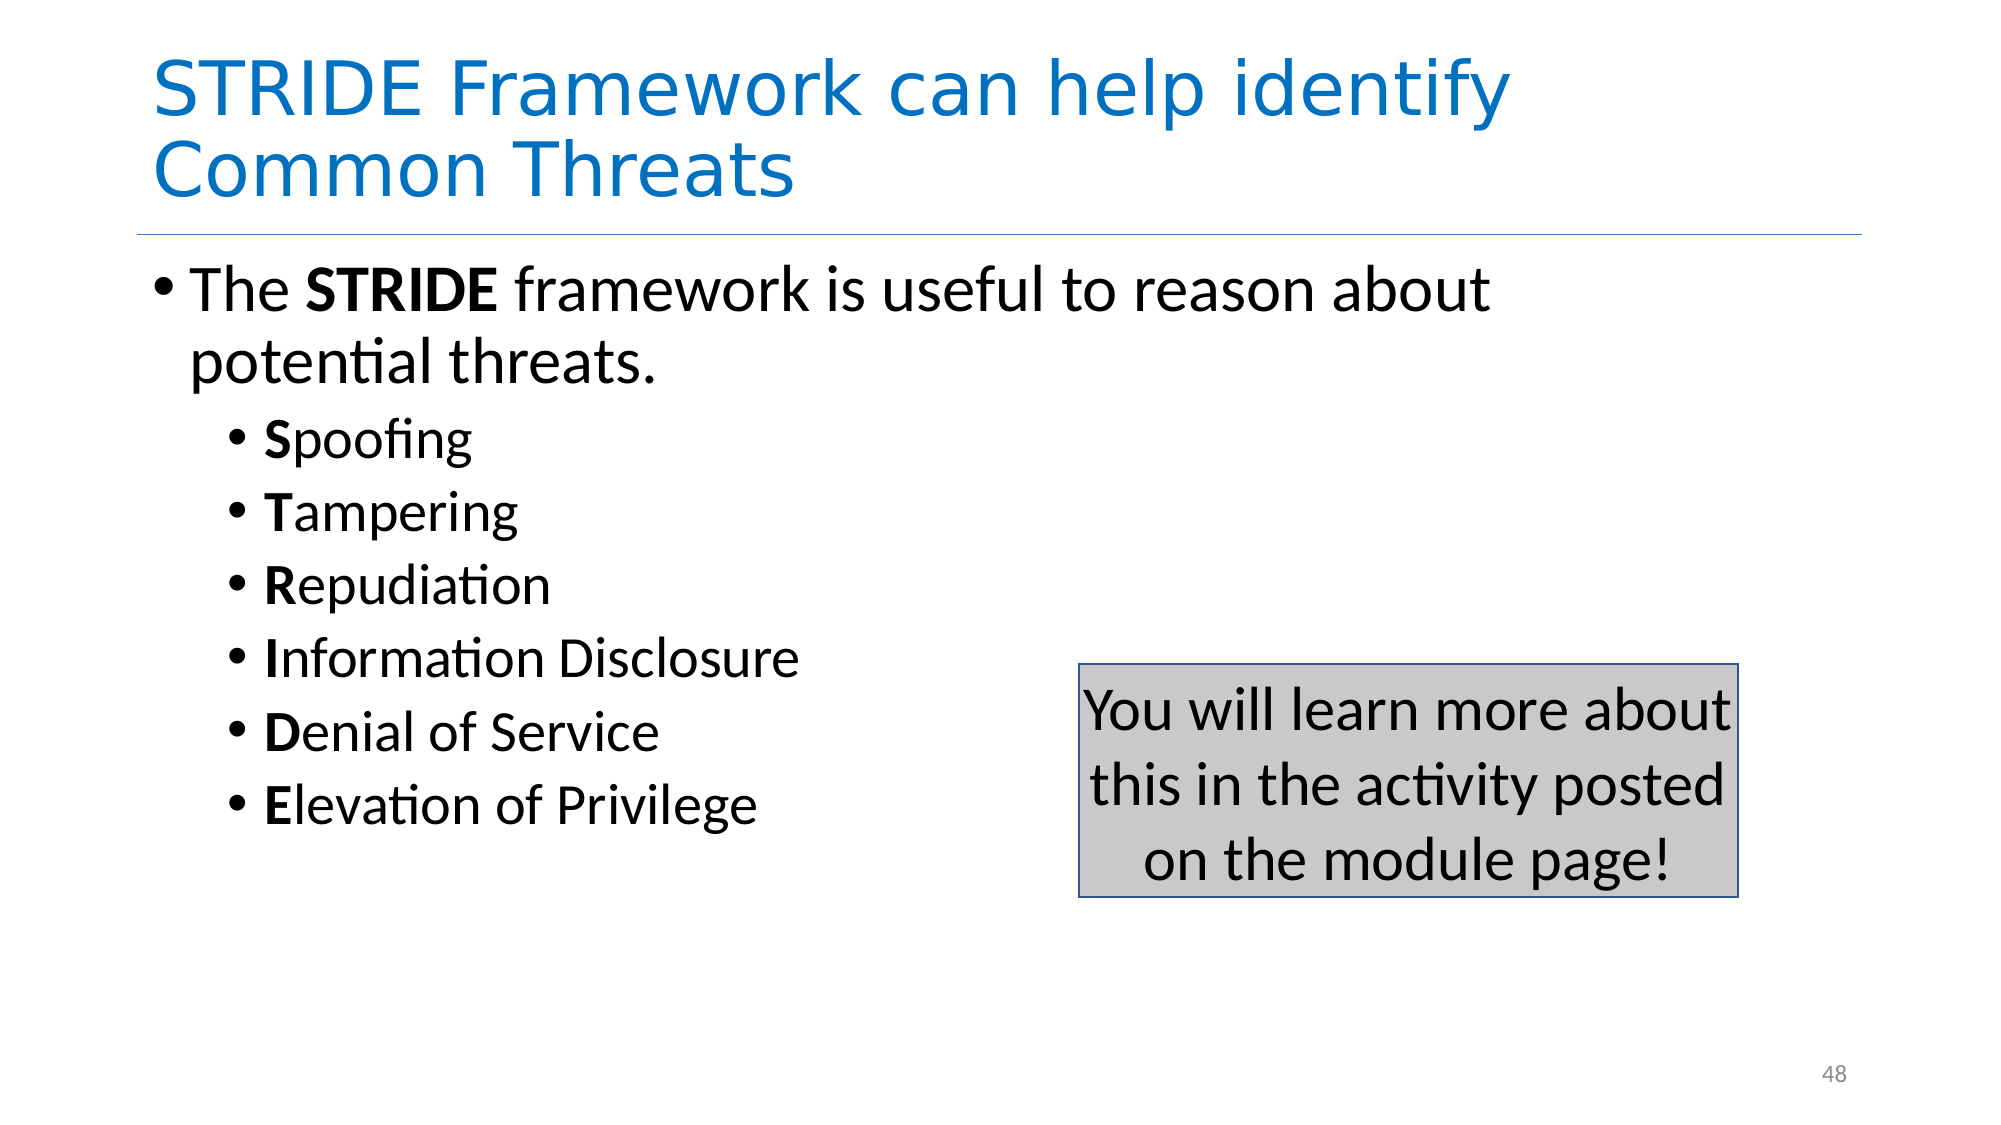

# STRIDE Framework can help identify Common Threats
The STRIDE framework is useful to reason about potential threats.
Spoofing
Tampering
Repudiation
Information Disclosure
Denial of Service
Elevation of Privilege
You will learn more about this in the activity posted on the module page!
48